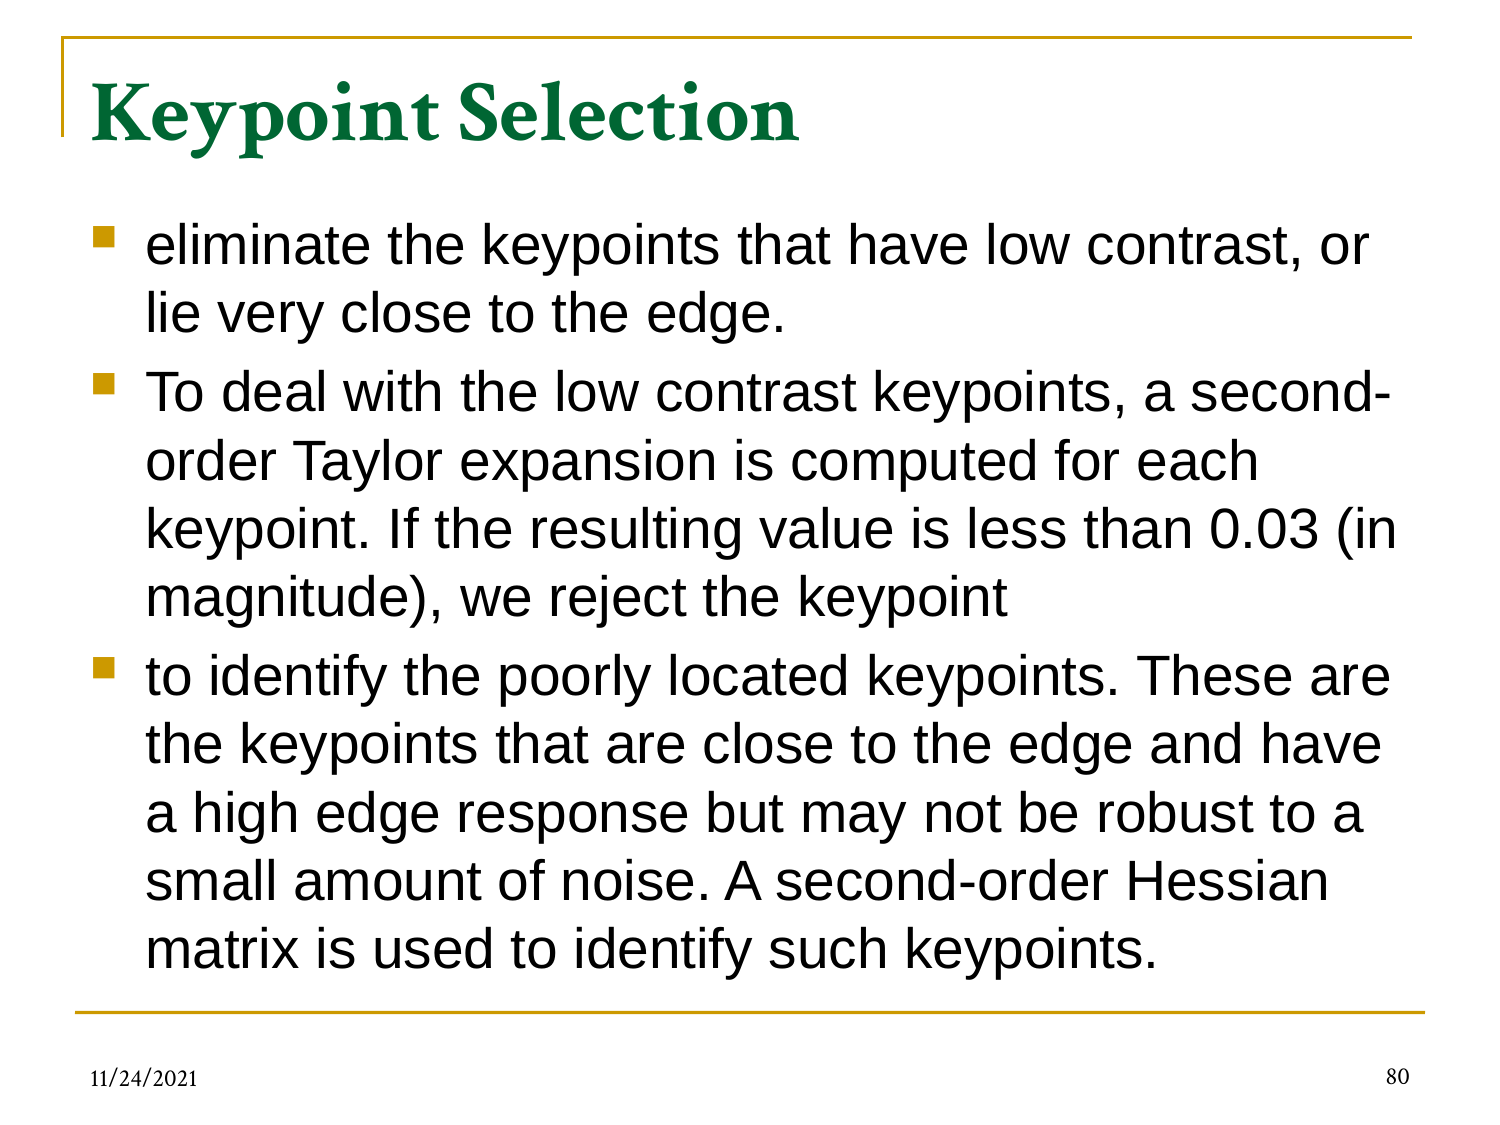

# Keypoint Selection
eliminate the keypoints that have low contrast, or lie very close to the edge.
To deal with the low contrast keypoints, a second-order Taylor expansion is computed for each keypoint. If the resulting value is less than 0.03 (in magnitude), we reject the keypoint
to identify the poorly located keypoints. These are the keypoints that are close to the edge and have a high edge response but may not be robust to a small amount of noise. A second-order Hessian matrix is used to identify such keypoints.
11/24/2021
80